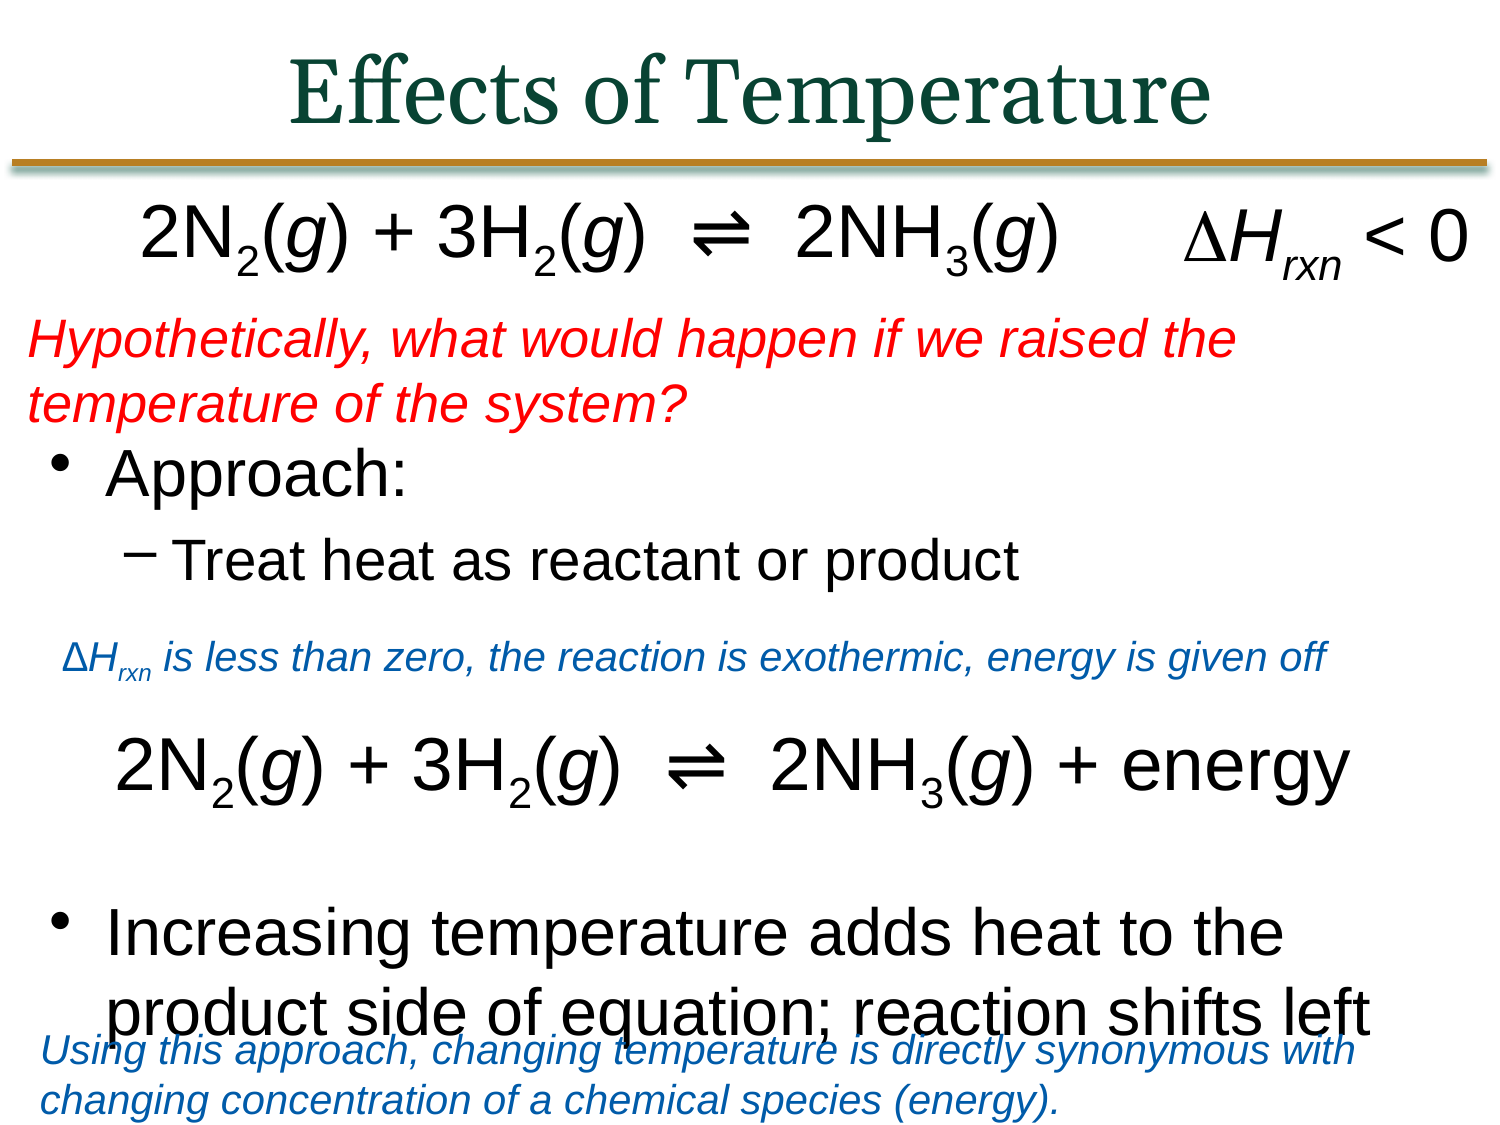

Effects of Temperature
2N2(g) + 3H2(g)  ⇌  2NH3(g)
ΔHrxn < 0
Hypothetically, what would happen if we raised the temperature of the system?
Approach:
Treat heat as reactant or product

Increasing temperature adds heat to the product side of equation; reaction shifts left
∆Hrxn is less than zero, the reaction is exothermic, energy is given off
2N2(g) + 3H2(g)  ⇌  2NH3(g) + energy
Using this approach, changing temperature is directly synonymous with changing concentration of a chemical species (energy).